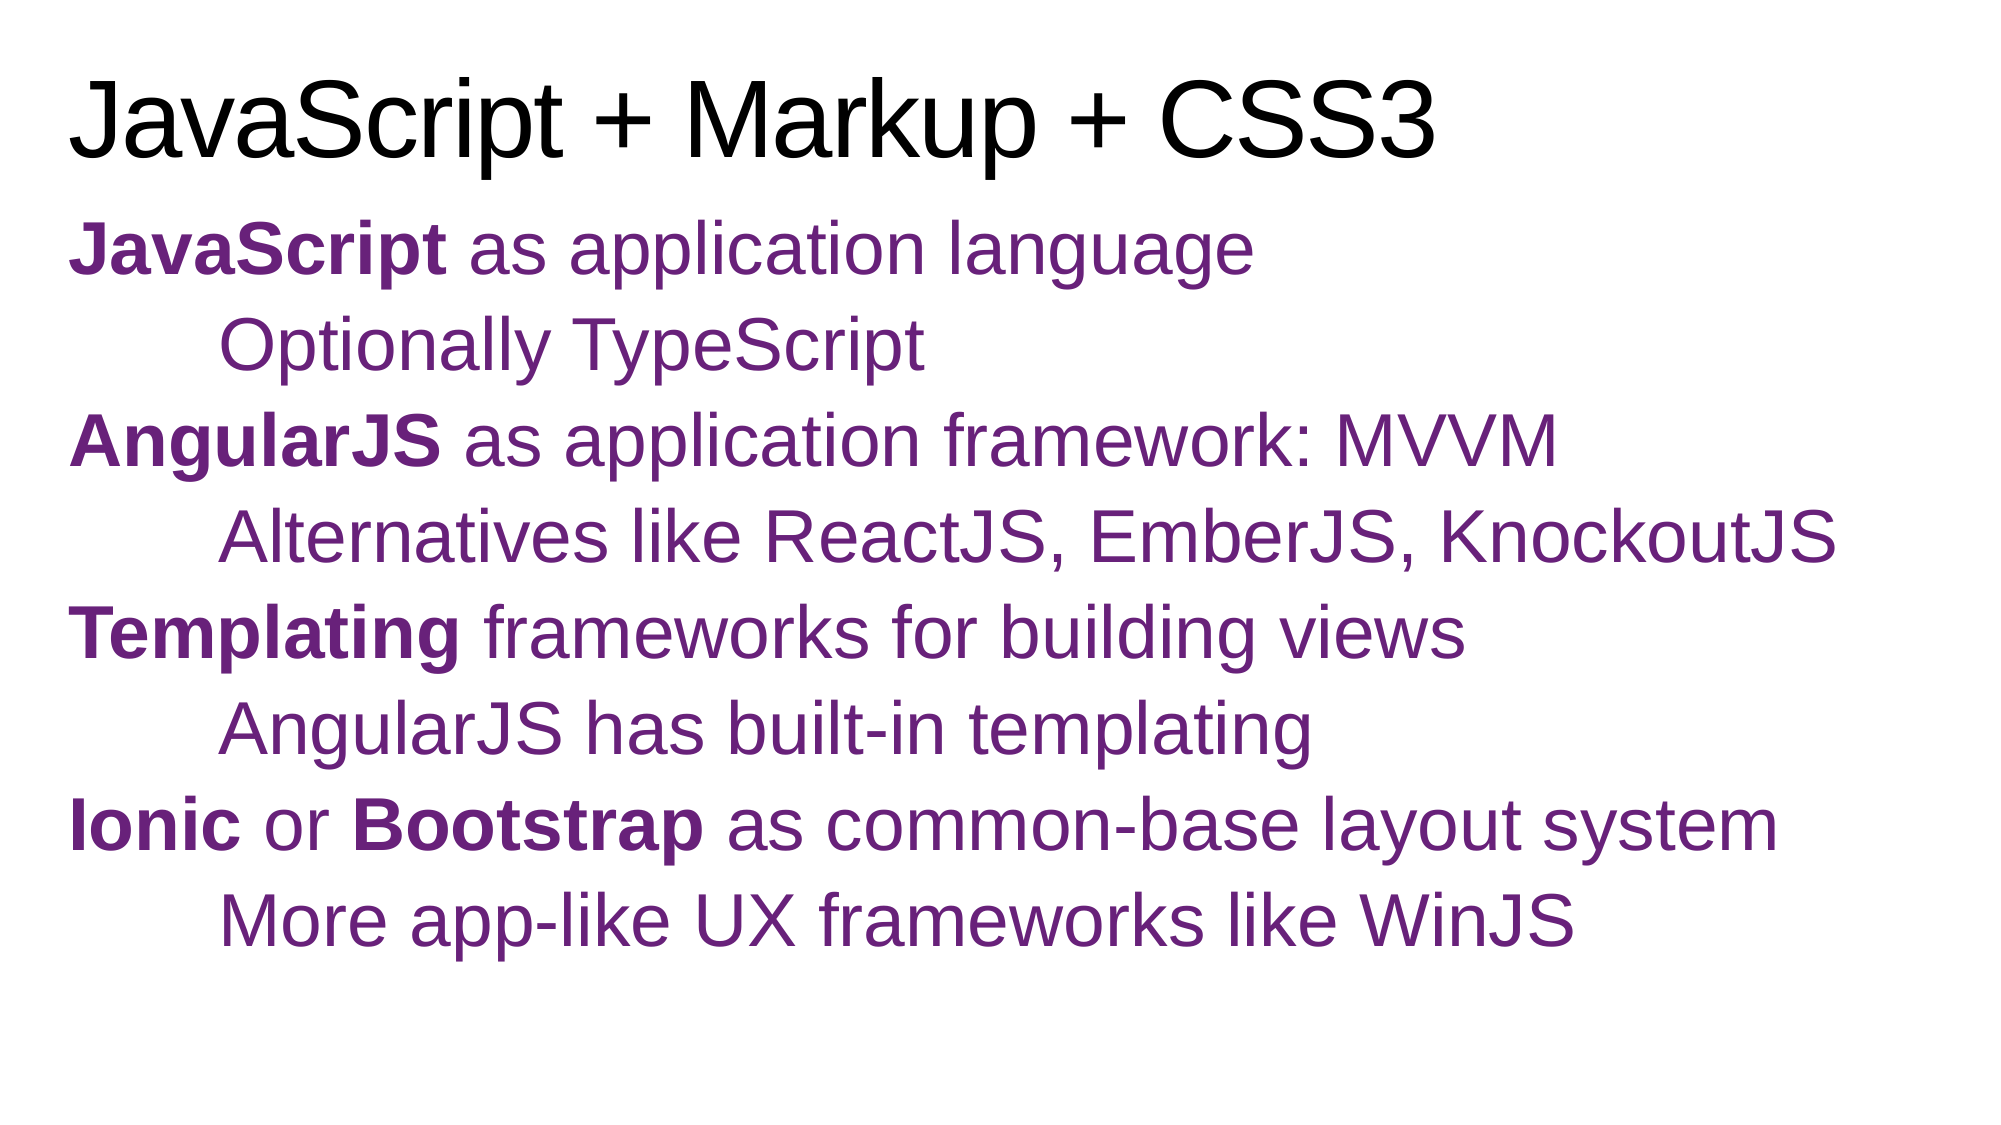

# JavaScript + Markup + CSS3
JavaScript as application language
	Optionally TypeScript
AngularJS as application framework: MVVM
	Alternatives like ReactJS, EmberJS, KnockoutJS
Templating frameworks for building views
	AngularJS has built-in templating
Ionic or Bootstrap as common-base layout system
	More app-like UX frameworks like WinJS